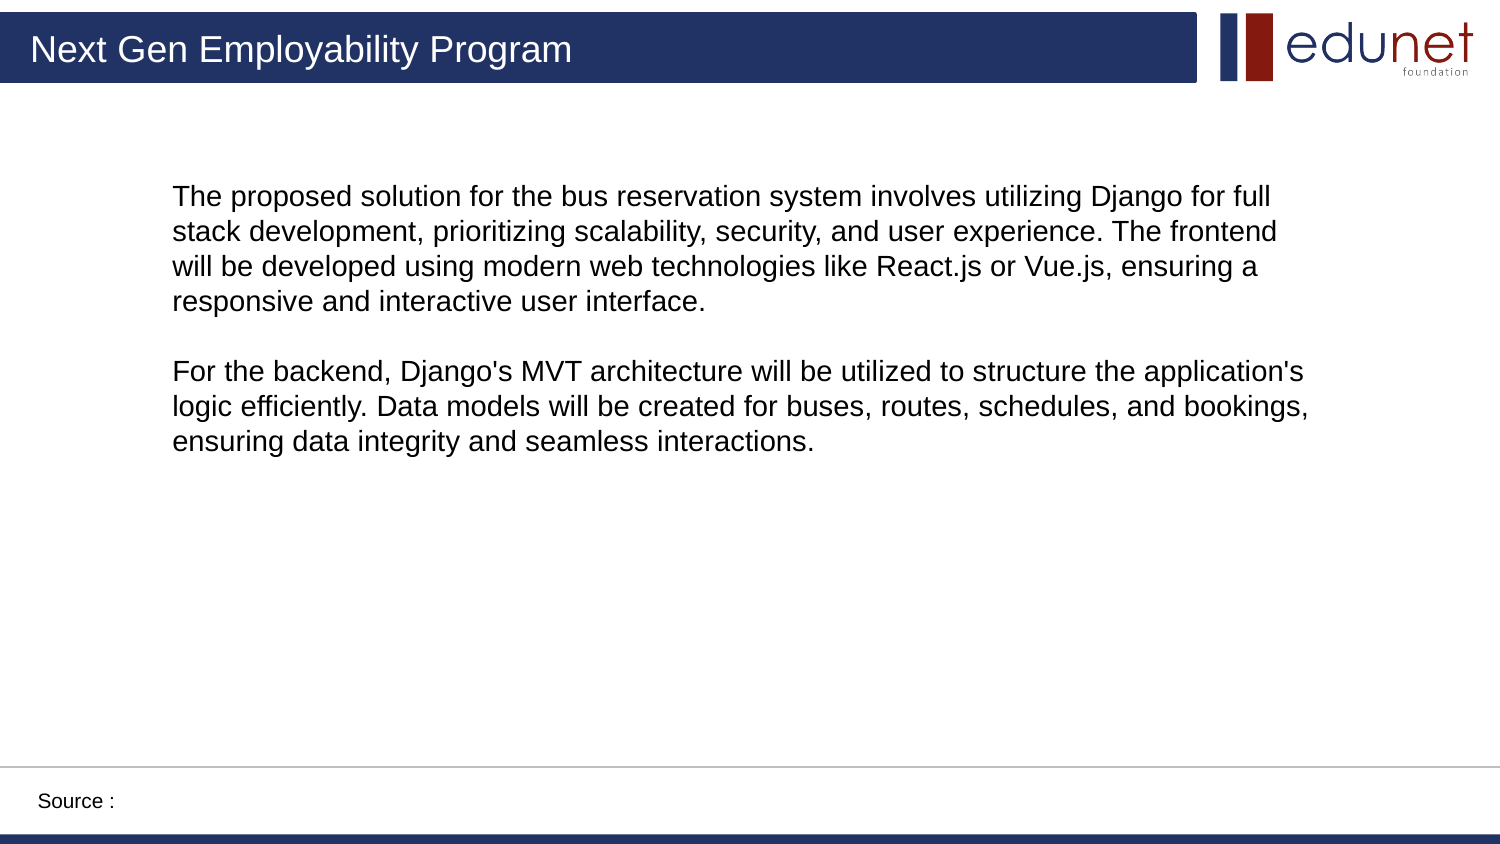

The proposed solution for the bus reservation system involves utilizing Django for full stack development, prioritizing scalability, security, and user experience. The frontend will be developed using modern web technologies like React.js or Vue.js, ensuring a responsive and interactive user interface.

For the backend, Django's MVT architecture will be utilized to structure the application's logic efficiently. Data models will be created for buses, routes, schedules, and bookings, ensuring data integrity and seamless interactions.

Source :